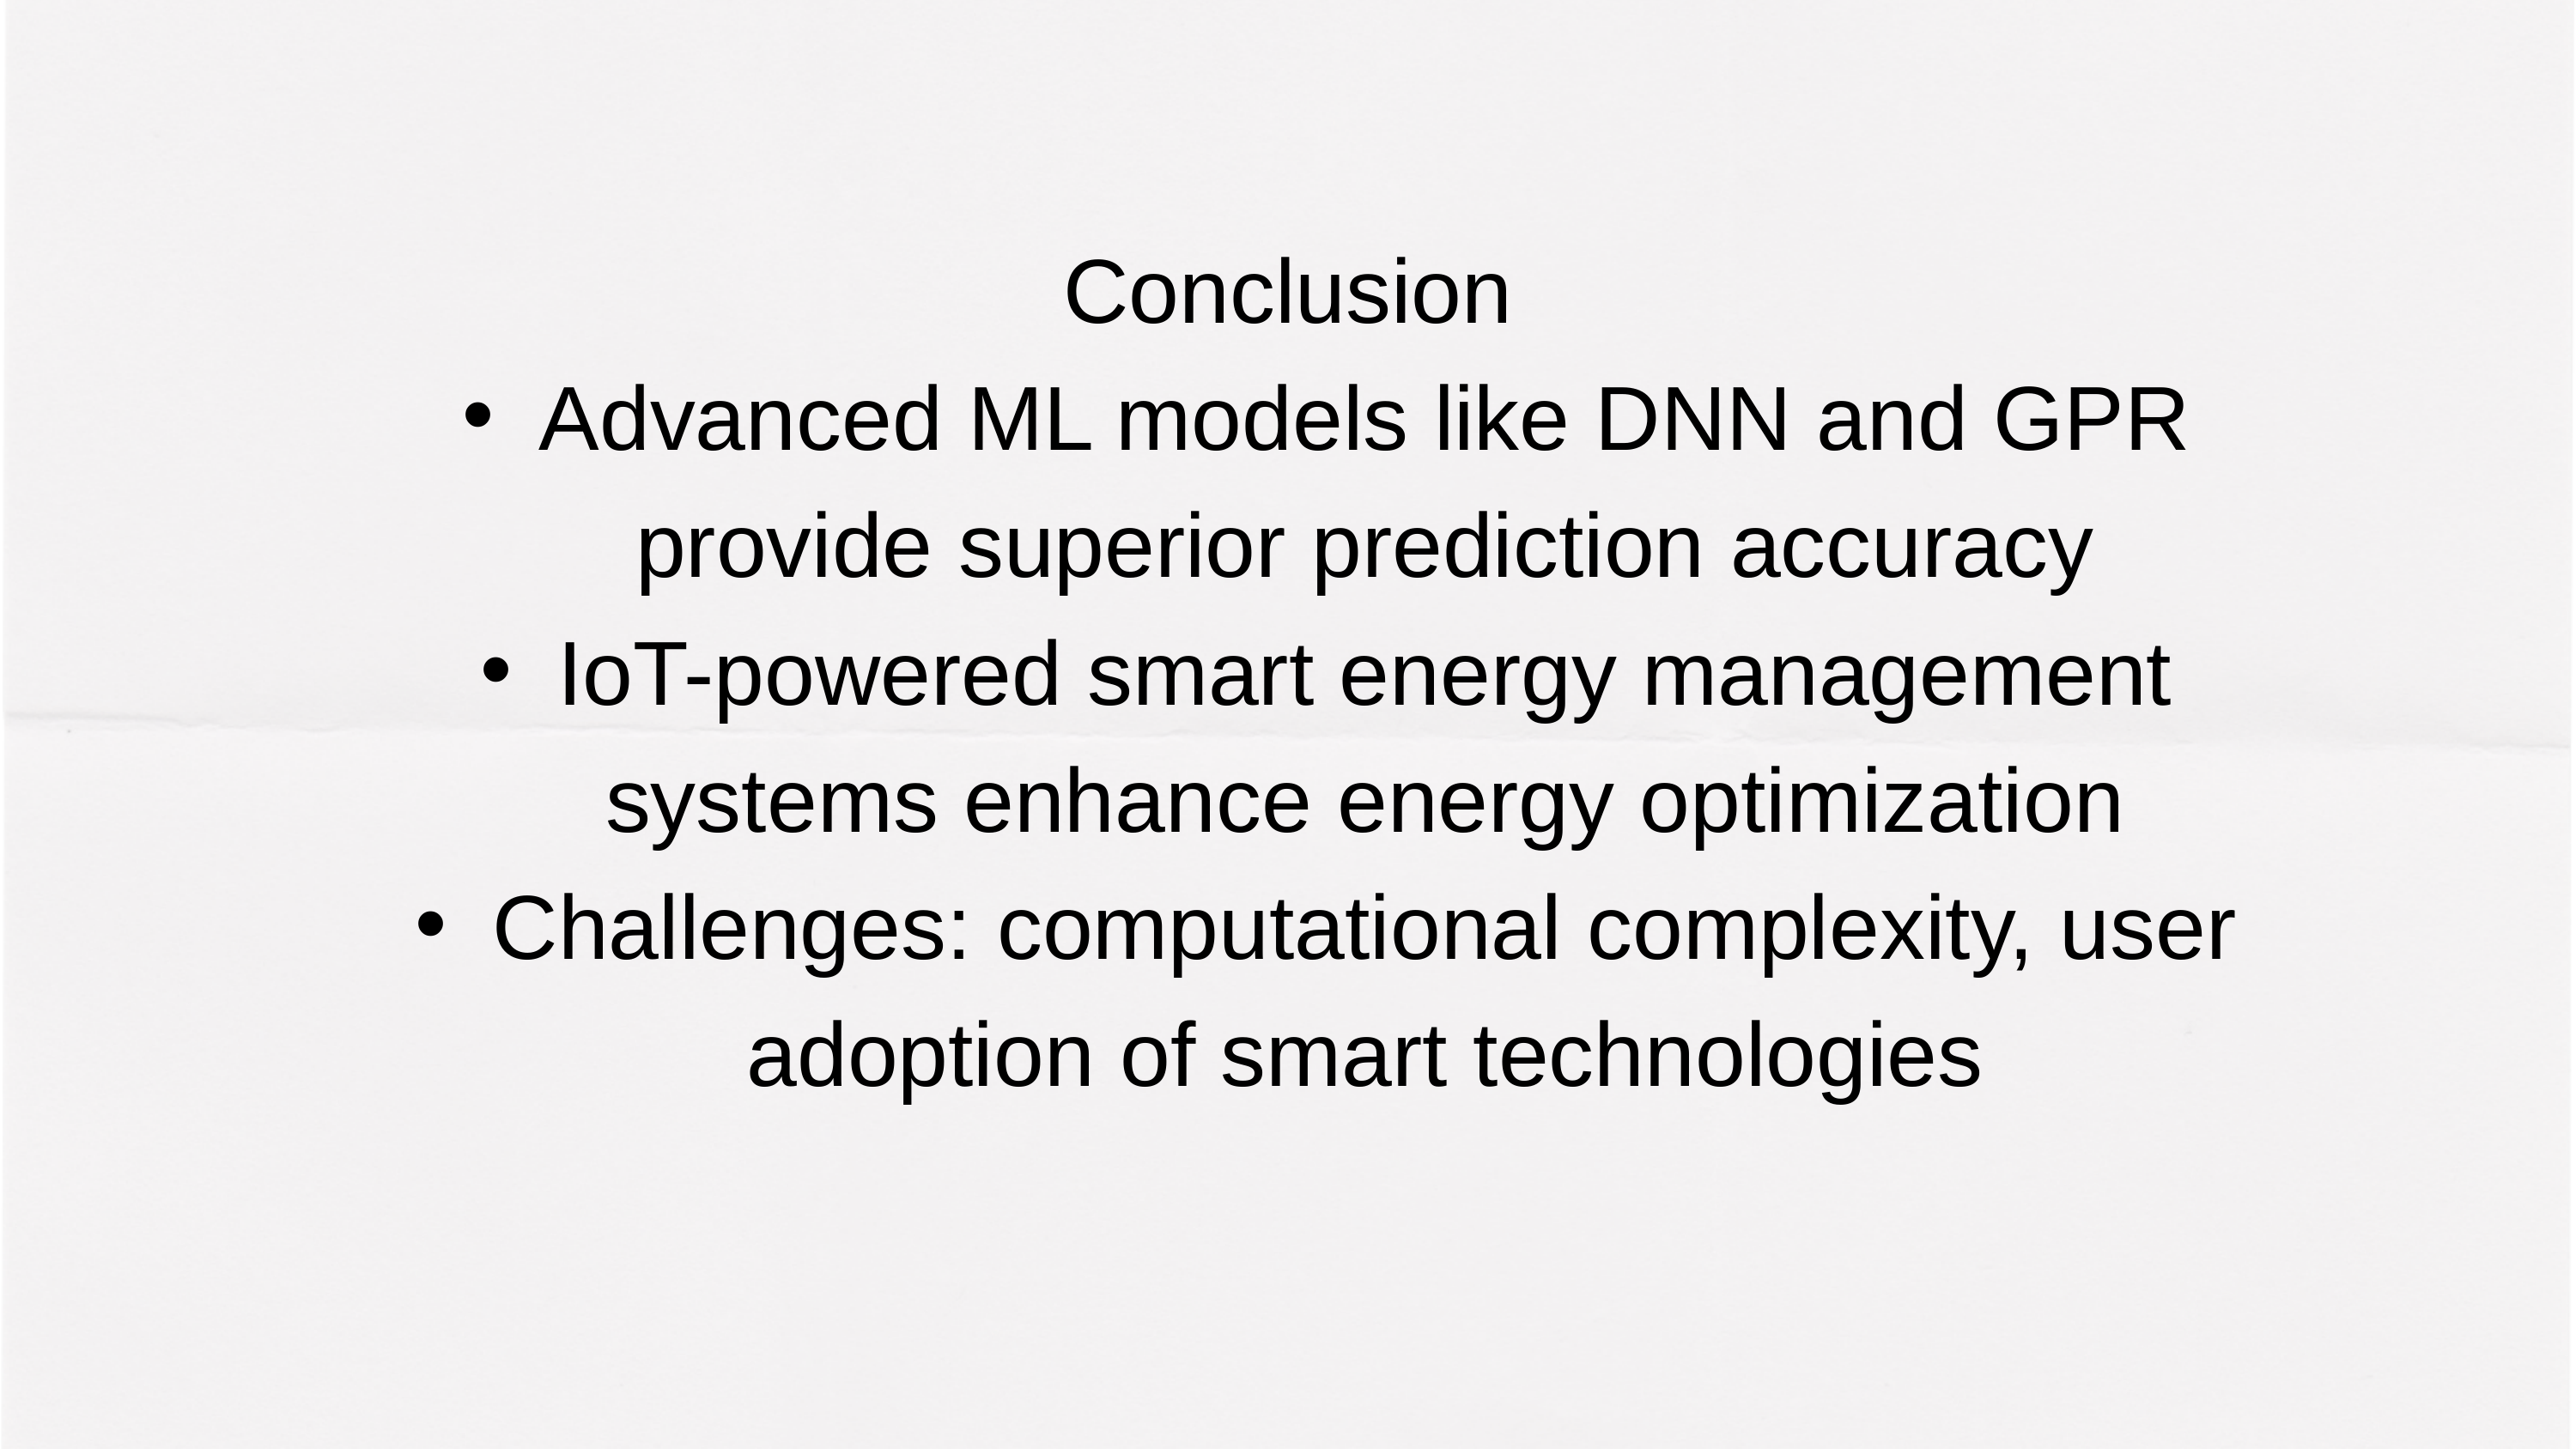

Conclusion
Advanced ML models like DNN and GPR provide superior prediction accuracy
IoT-powered smart energy management systems enhance energy optimization
Challenges: computational complexity, user adoption of smart technologies